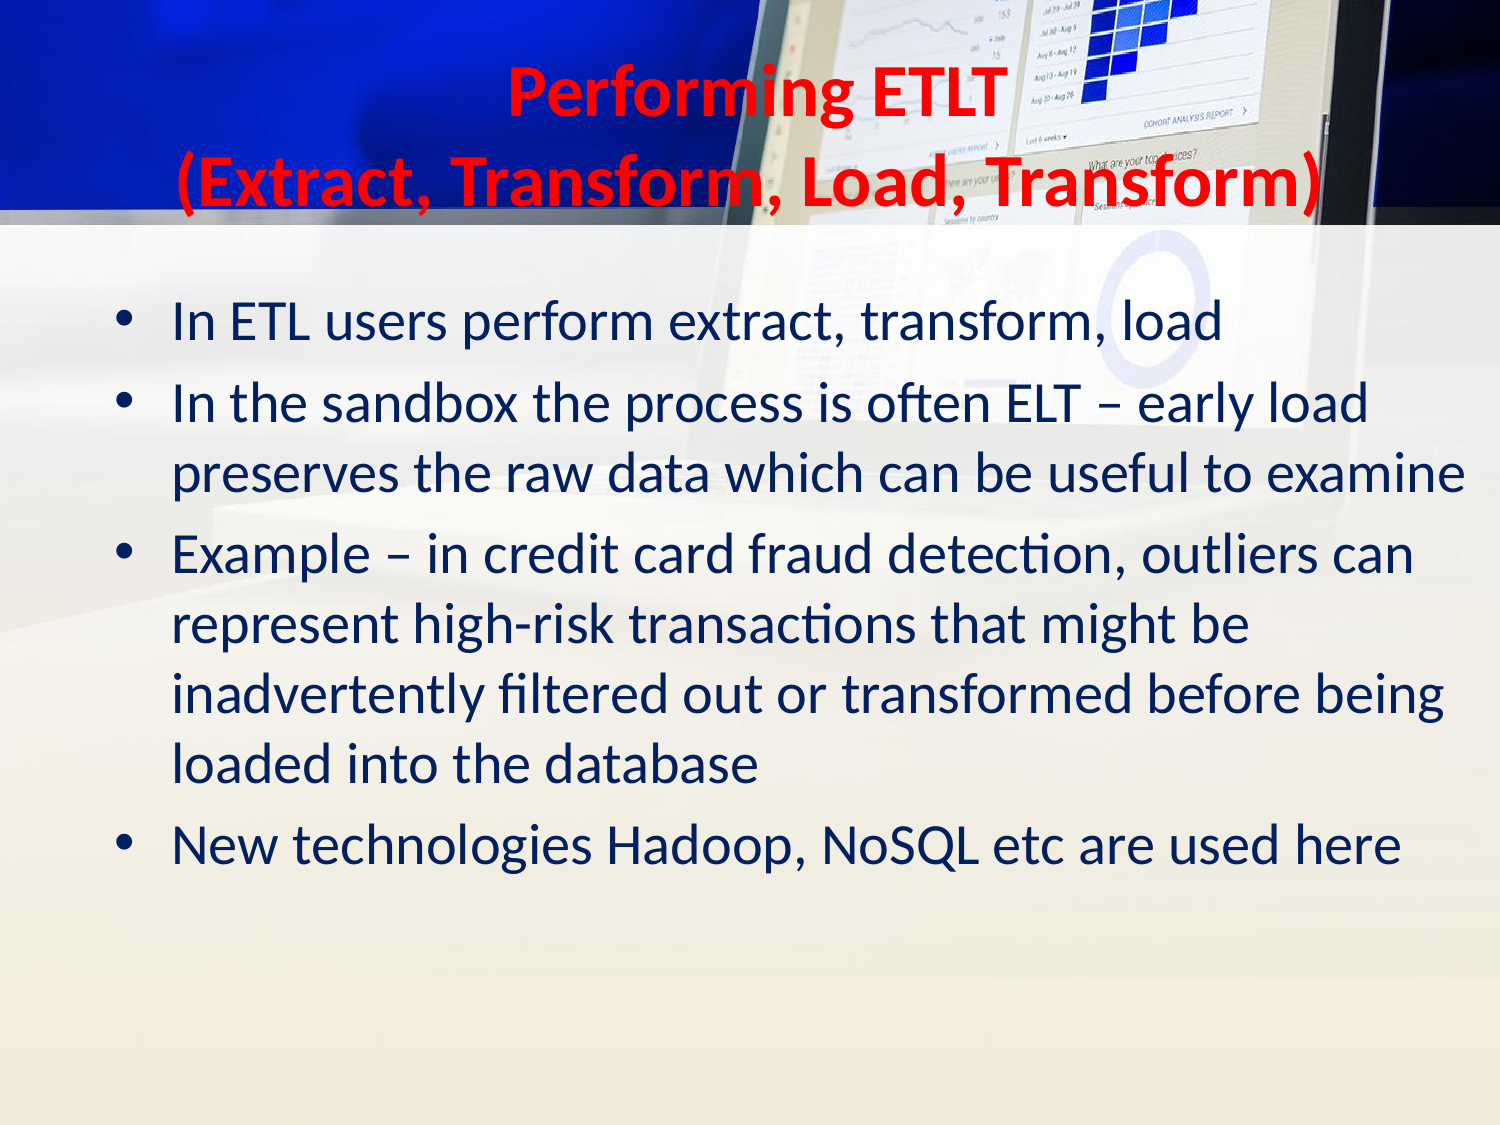

# Performing ETLT (Extract, Transform, Load, Transform)
In ETL users perform extract, transform, load
In the sandbox the process is often ELT – early load preserves the raw data which can be useful to examine
Example – in credit card fraud detection, outliers can represent high-risk transactions that might be inadvertently filtered out or transformed before being loaded into the database
New technologies Hadoop, NoSQL etc are used here